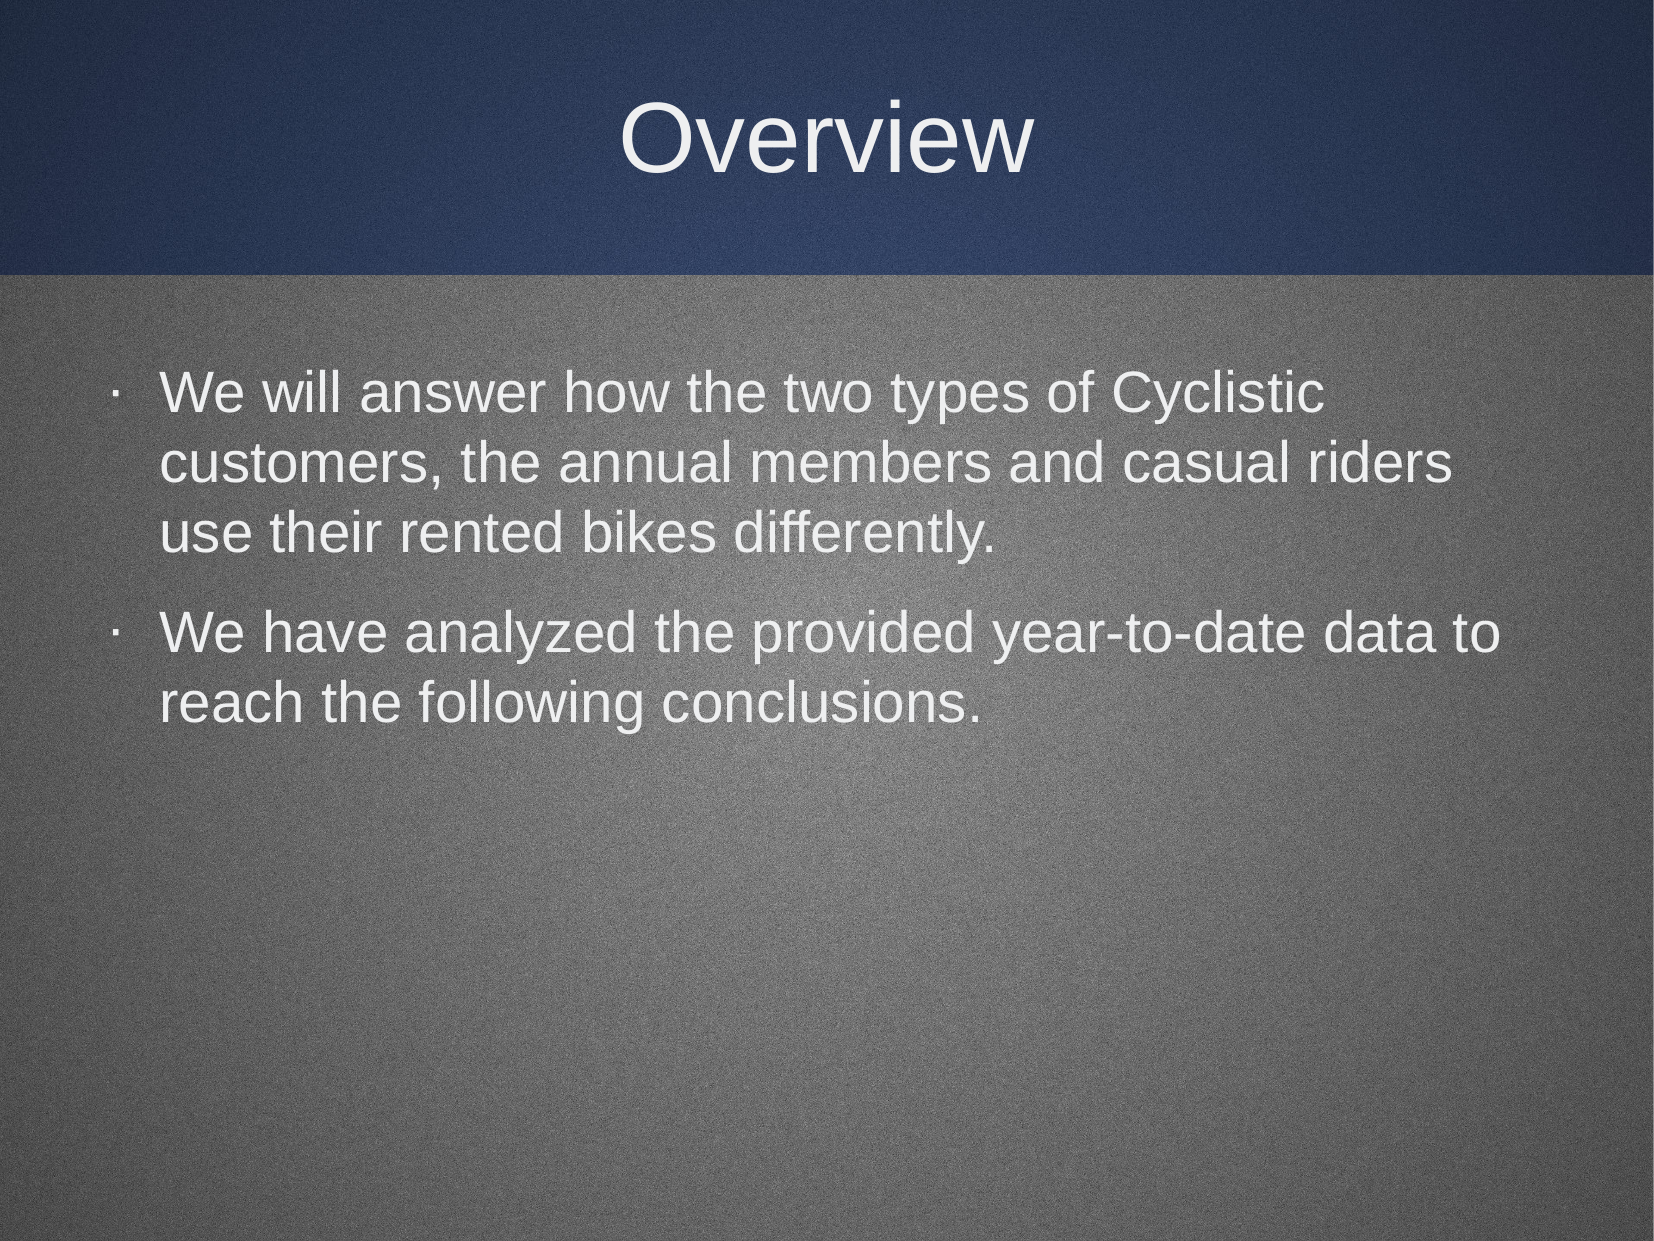

# Overview
We will answer how the two types of Cyclistic customers, the annual members and casual riders use their rented bikes differently.
We have analyzed the provided year-to-date data to reach the following conclusions.